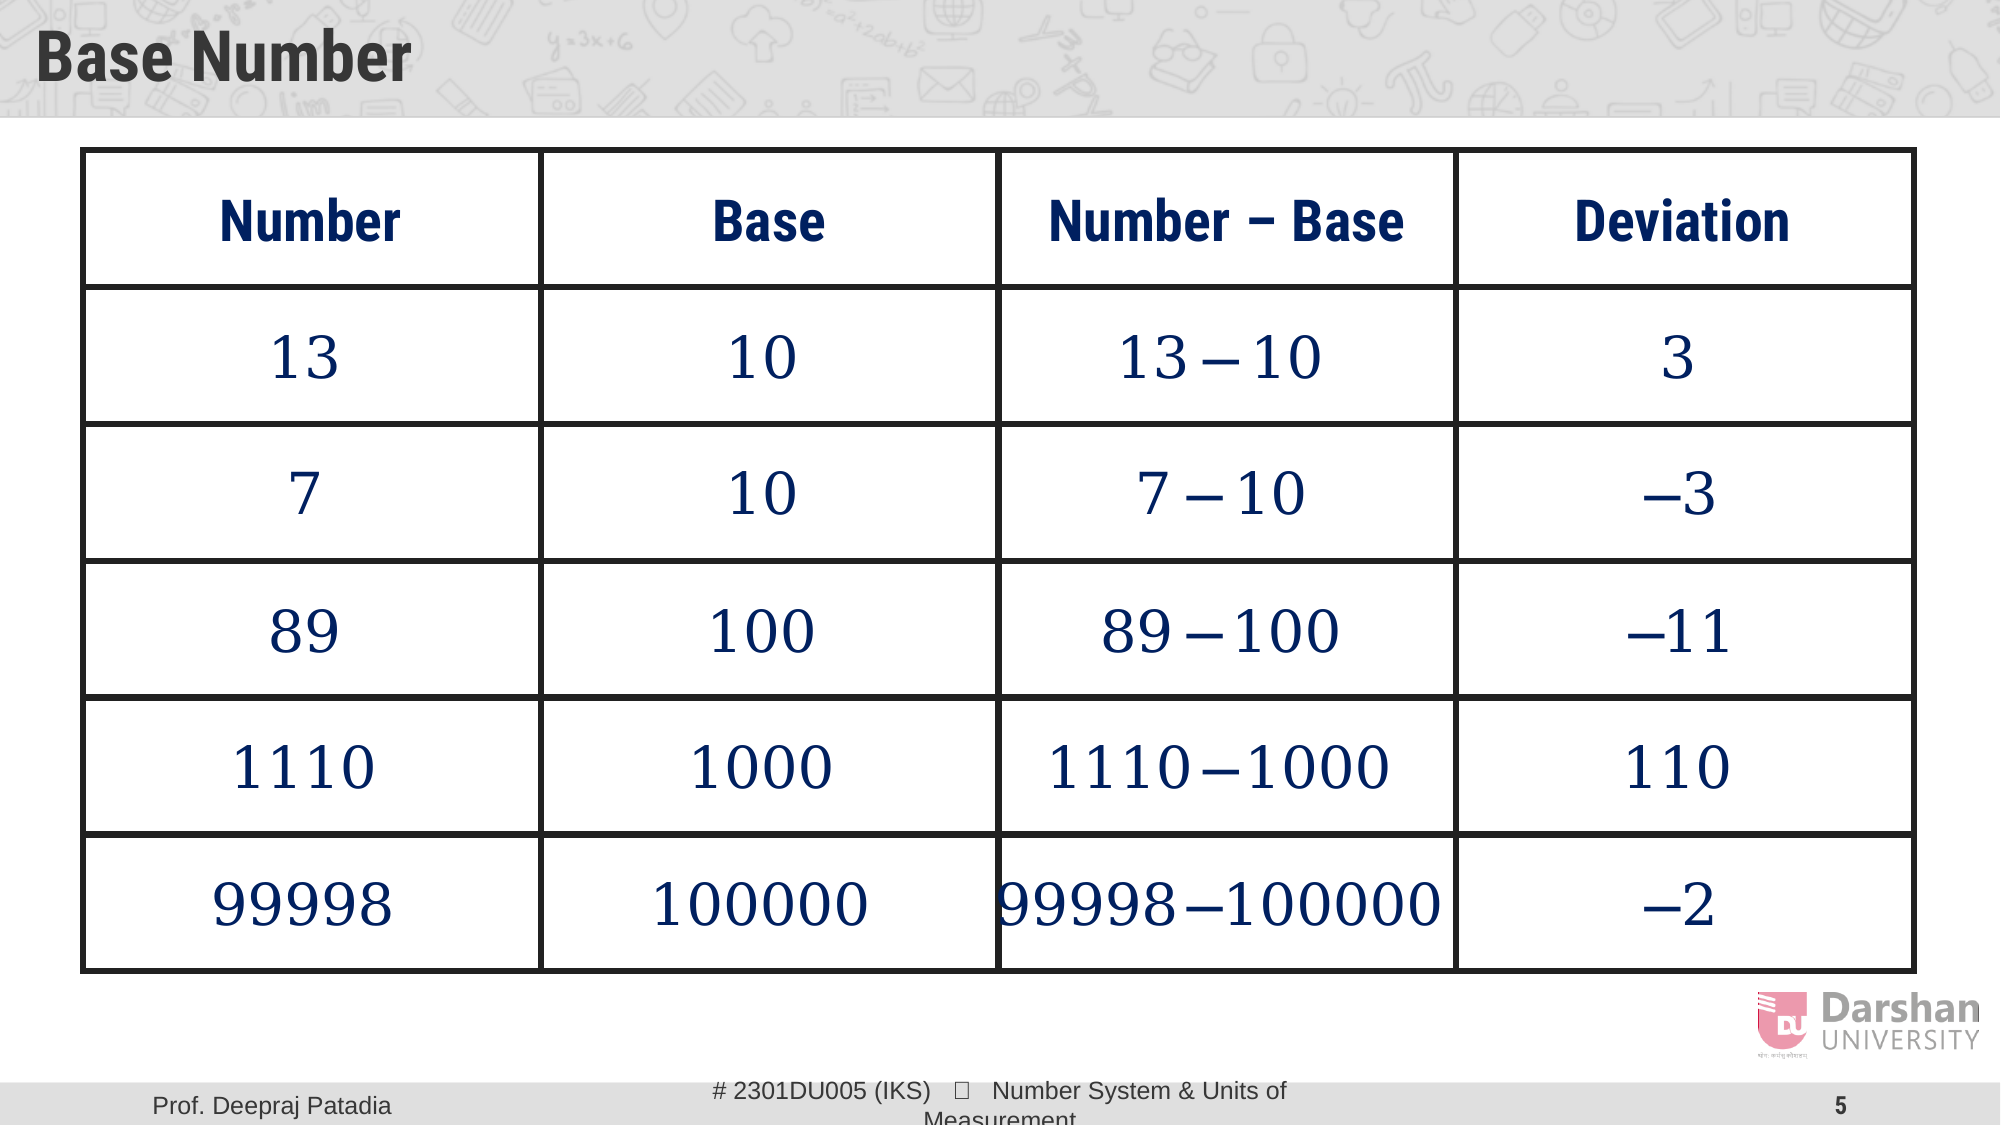

# Base Number

Number
Base
Number
–
Base
Deviation

13
10
13
−
10
3
7
10
7
−
10
−
3
89
100
89
−
100
−
11
1110
1000
1110
−
1000
110
99998
100000
99998
−
100000
−
2